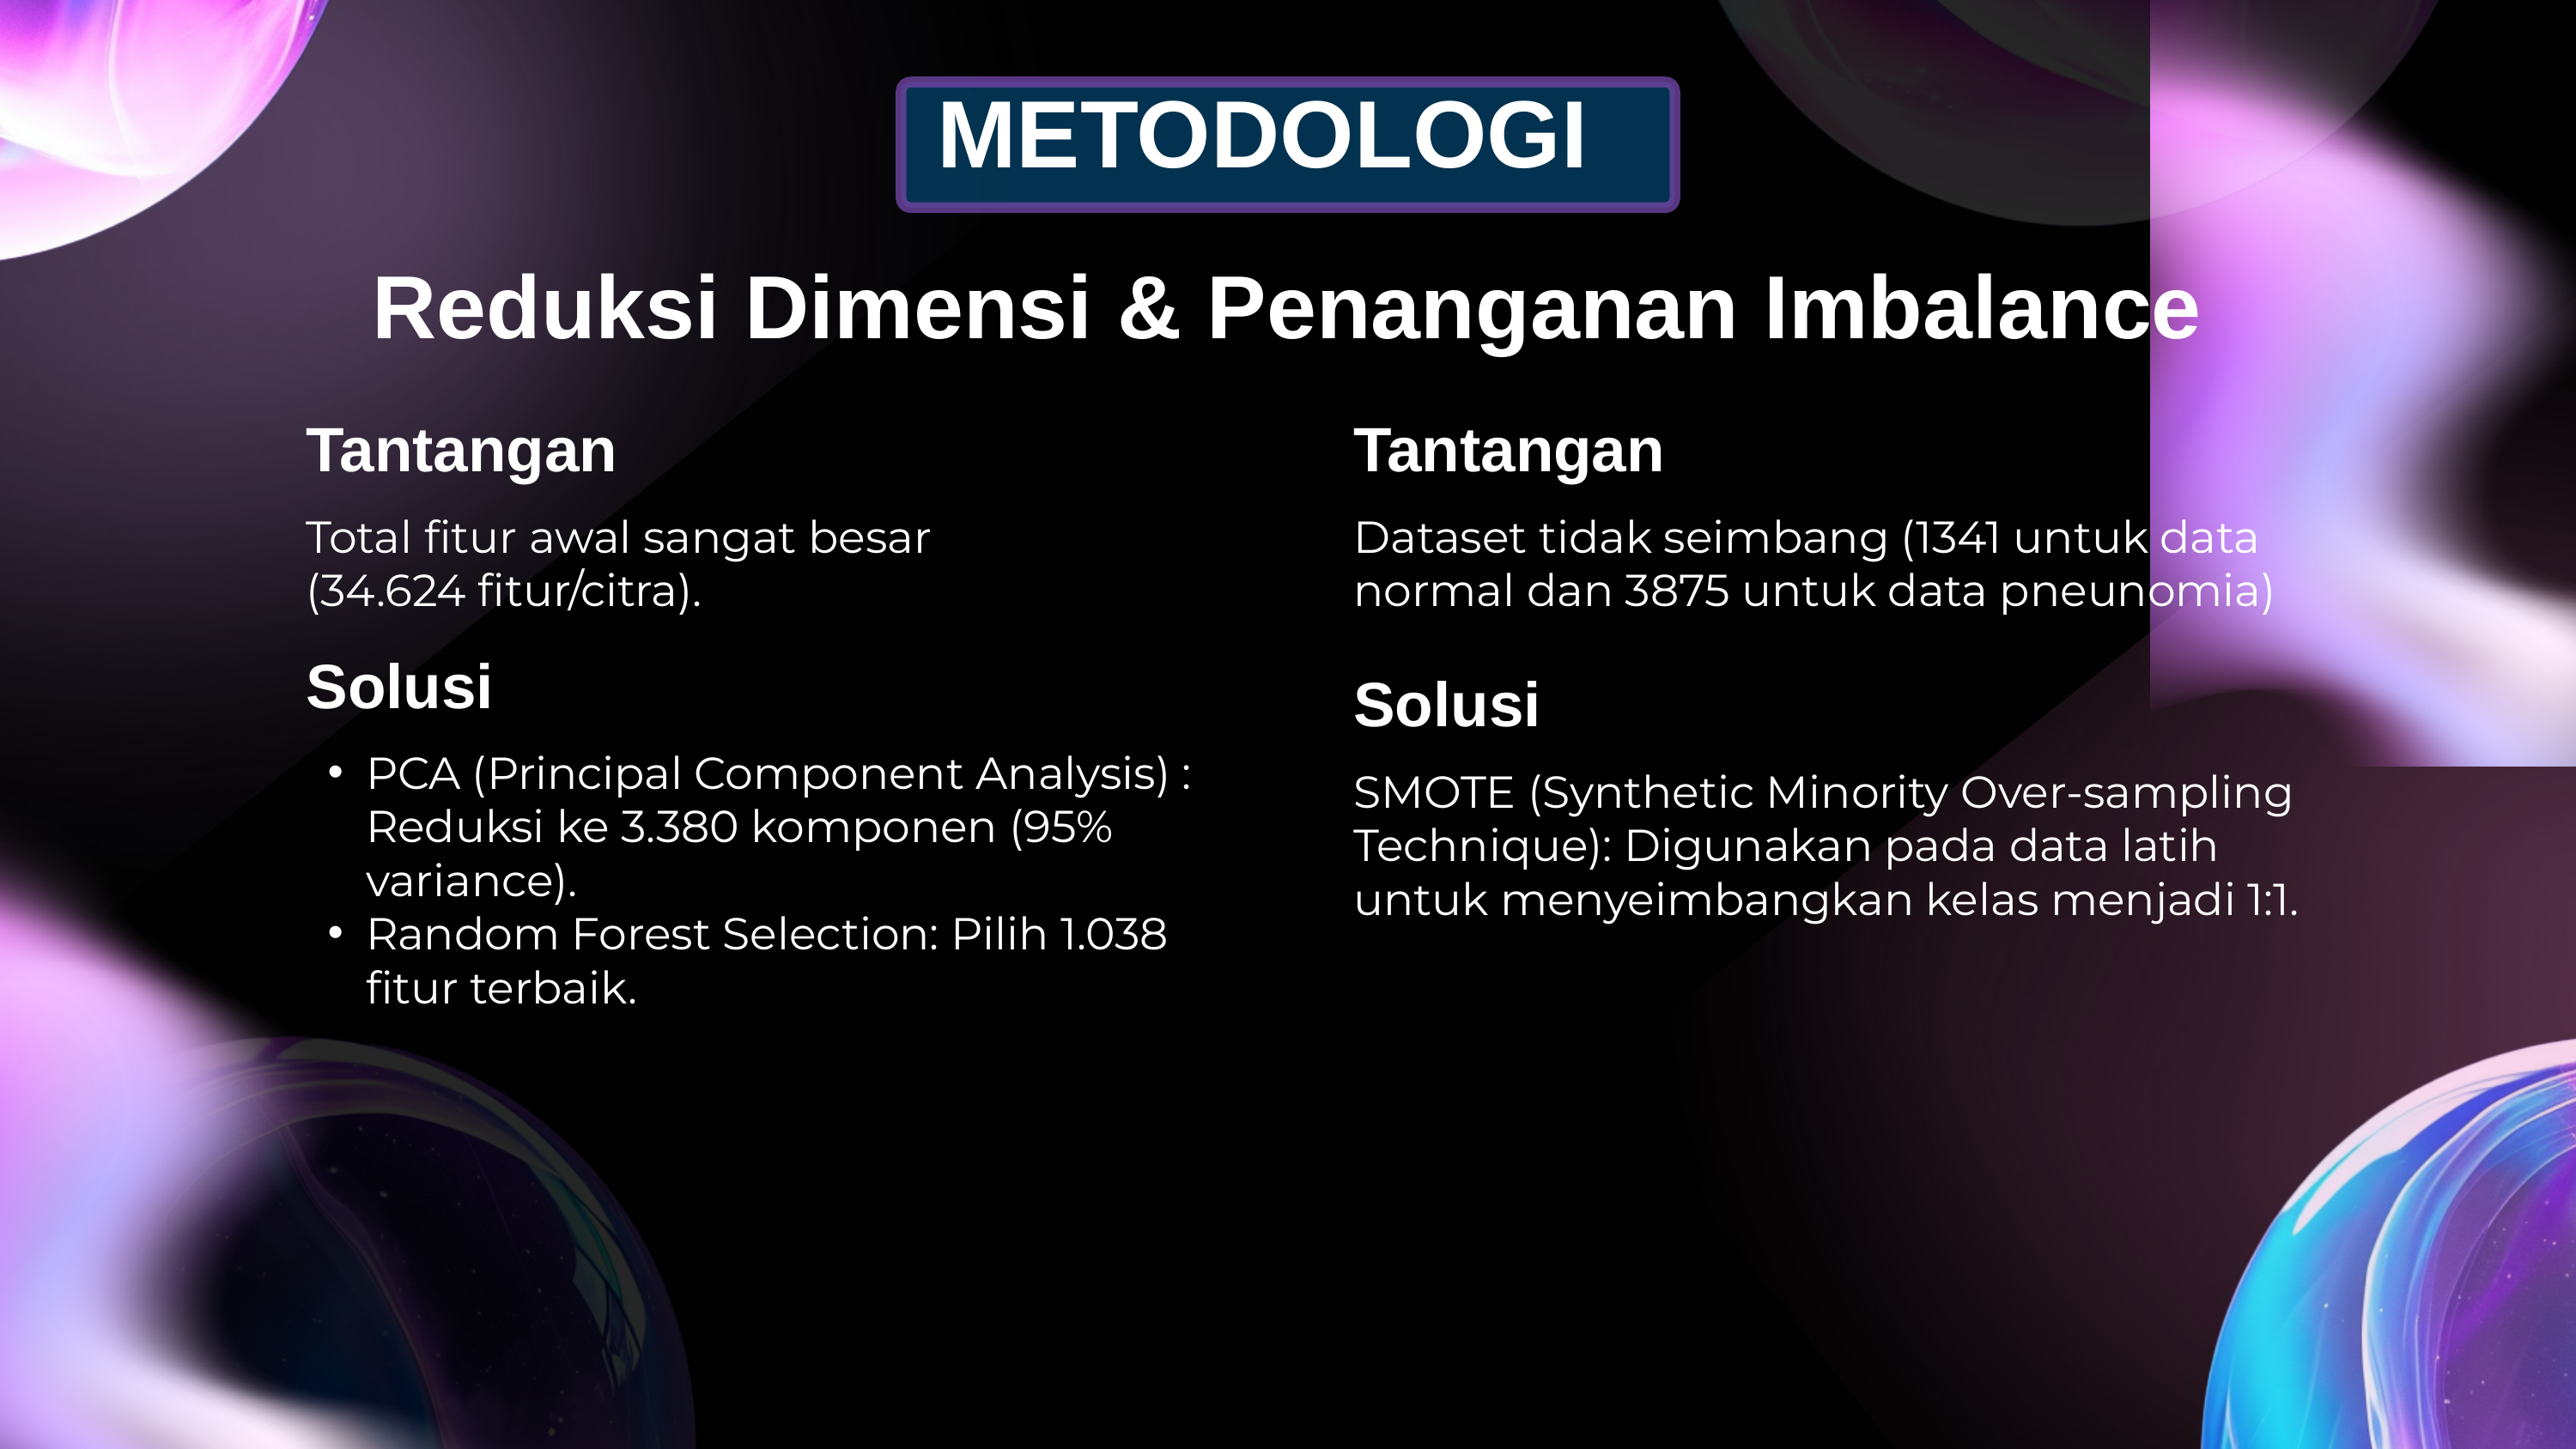

METODOLOGI
Reduksi Dimensi & Penanganan Imbalance
Tantangan
Tantangan

Total fitur awal sangat besar (34.624 fitur/citra).
Dataset tidak seimbang (1341 untuk data normal dan 3875 untuk data pneunomia)
Solusi
Solusi

PCA (Principal Component Analysis) : Reduksi ke 3.380 komponen (95% variance).
Random Forest Selection: Pilih 1.038 fitur terbaik.

SMOTE (Synthetic Minority Over-sampling Technique): Digunakan pada data latih untuk menyeimbangkan kelas menjadi 1:1.